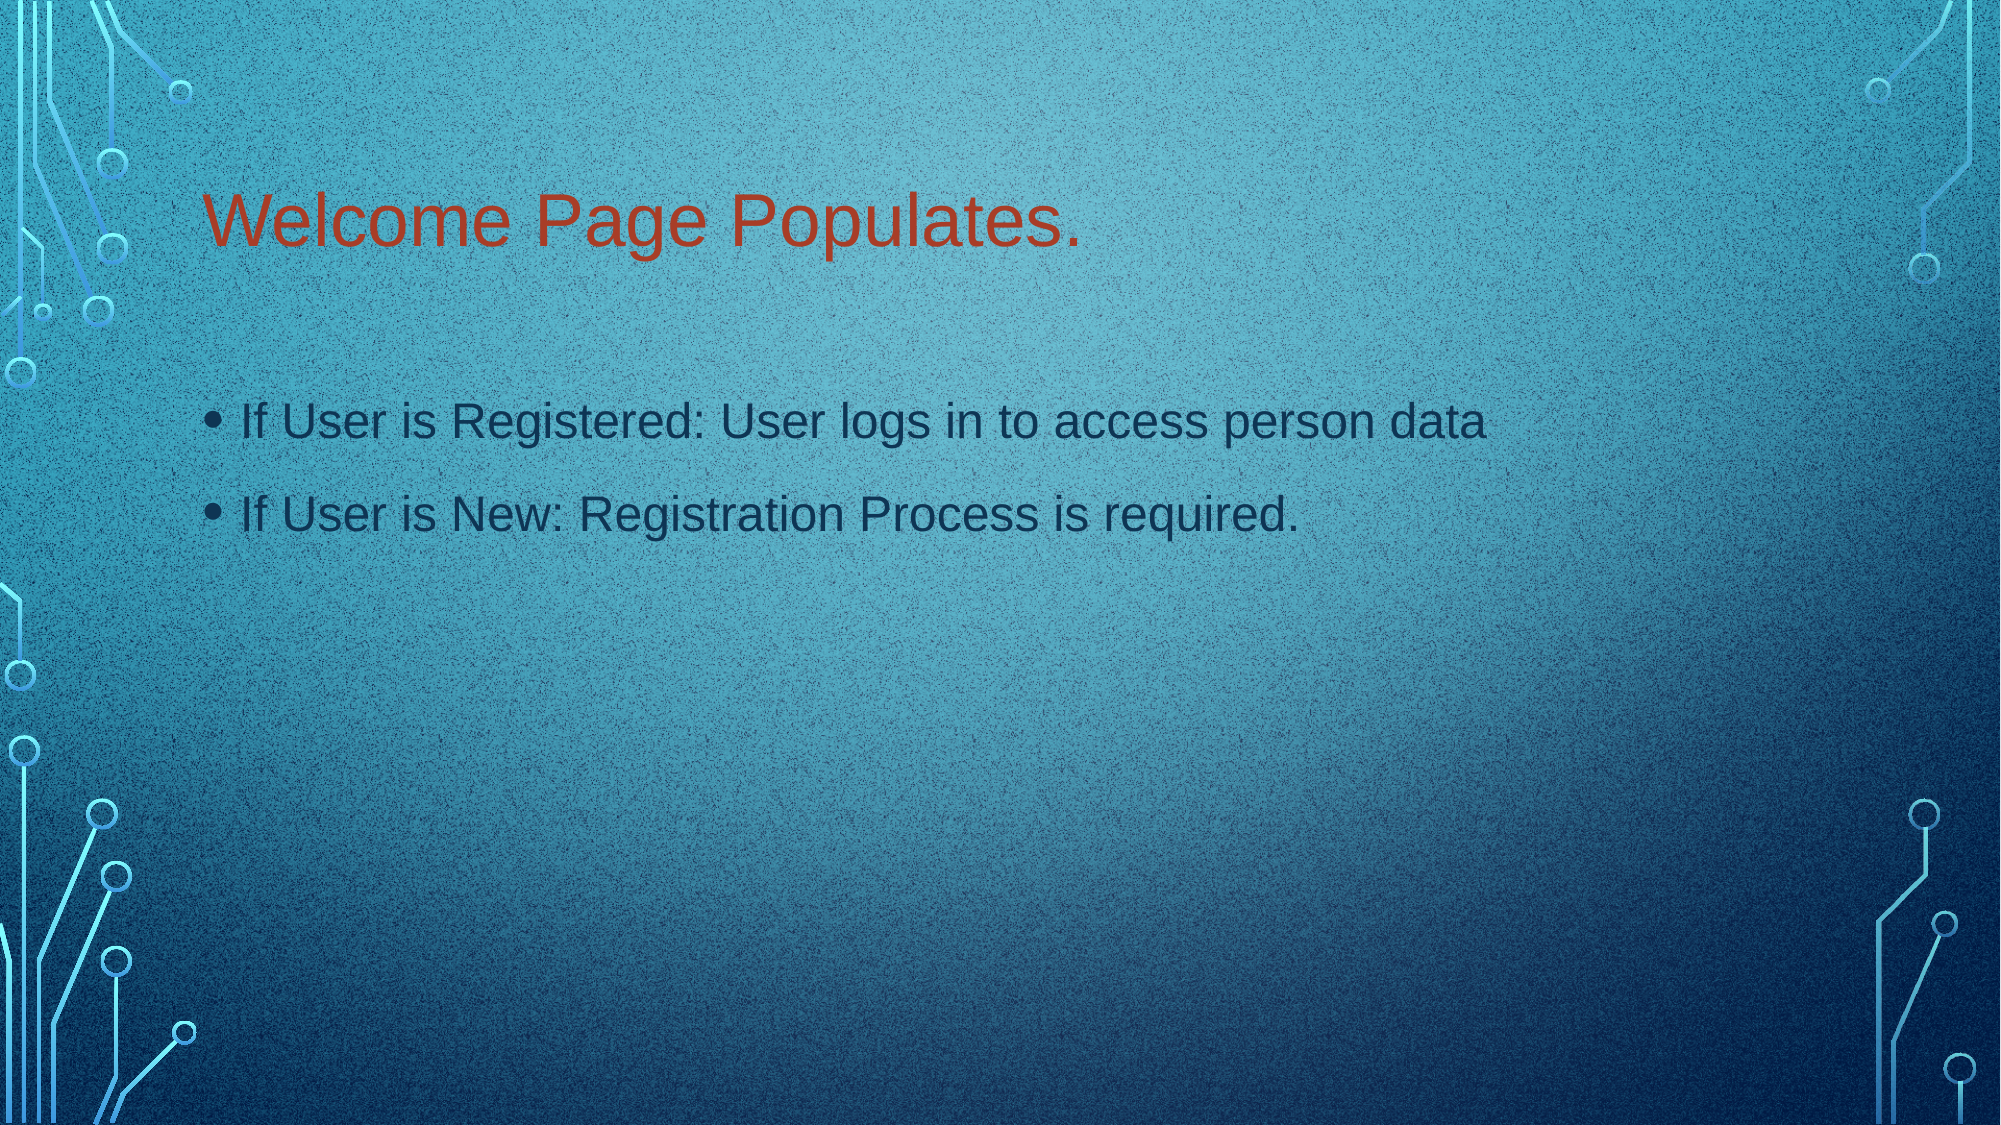

# Welcome Page Populates.
If User is Registered: User logs in to access person data
If User is New: Registration Process is required.